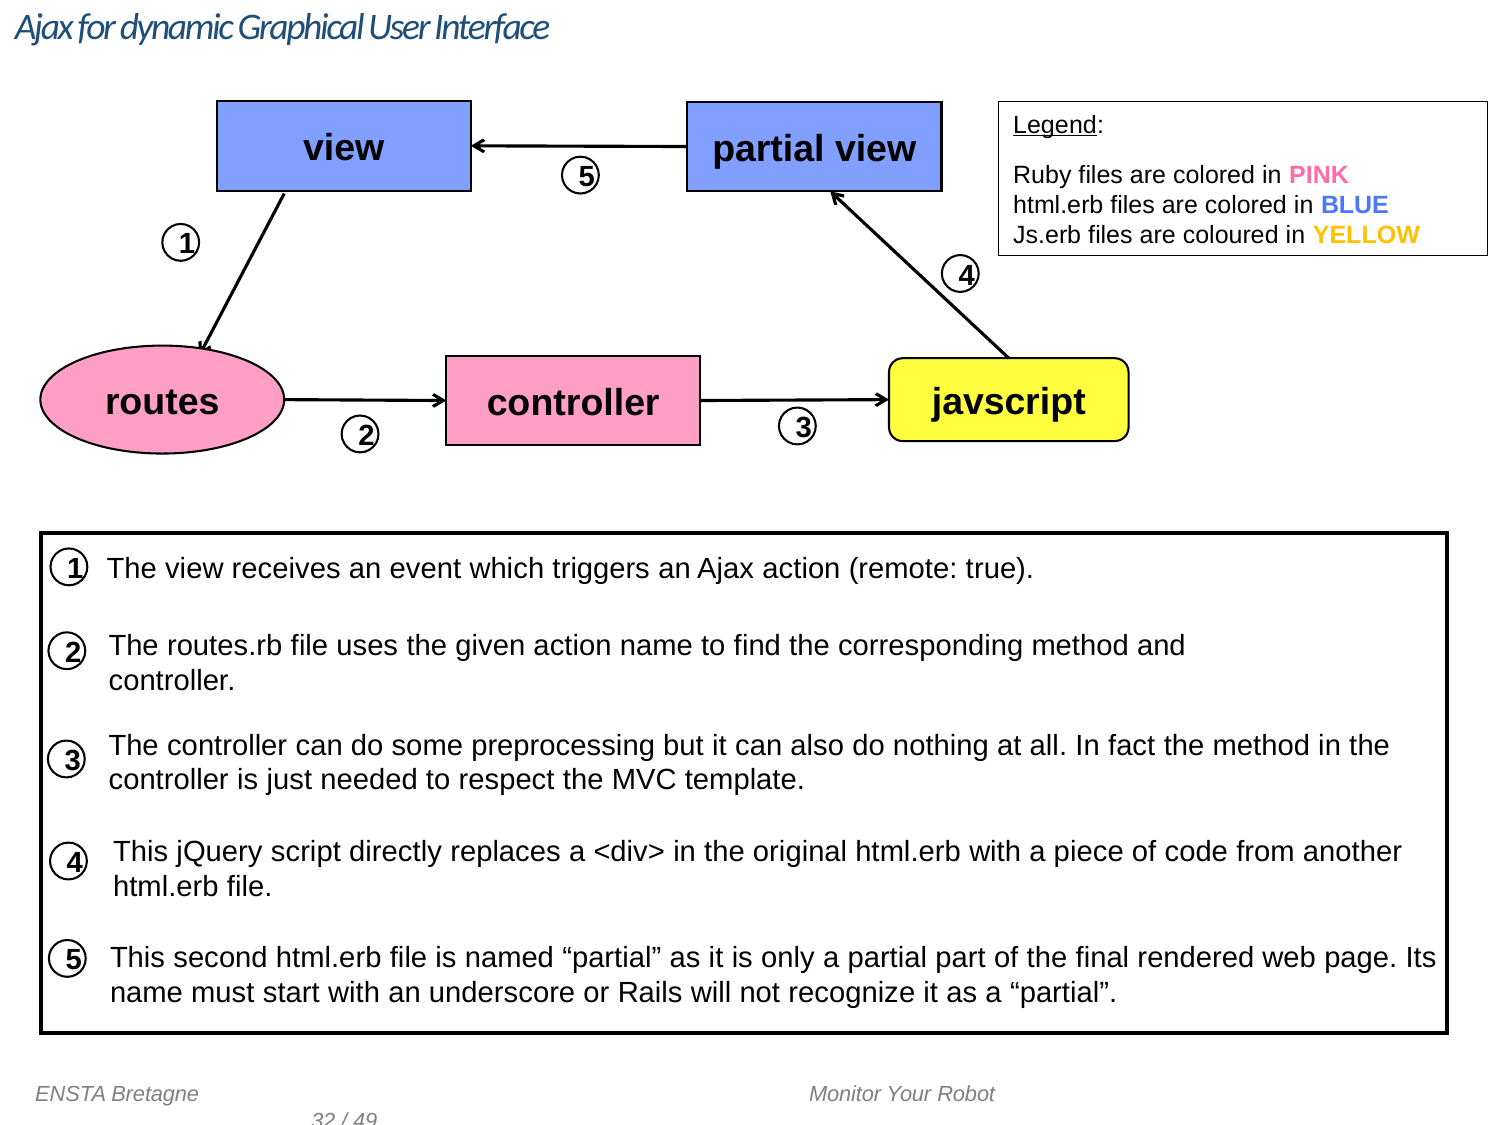

Ajax for dynamic Graphical User Interface
view
Legend:
Ruby files are colored in PINK
html.erb files are colored in BLUE
Js.erb files are coloured in YELLOW
partial view
5
1
4
routes
controller
javscript
3
2

The view receives an event which triggers an Ajax action (remote: true).
1
The routes.rb file uses the given action name to find the corresponding method and
controller.
2
The controller can do some preprocessing but it can also do nothing at all. In fact the method in the controller is just needed to respect the MVC template.
3
This jQuery script directly replaces a <div> in the original html.erb with a piece of code from another html.erb file.
4
This second html.erb file is named “partial” as it is only a partial part of the final rendered web page. Its name must start with an underscore or Rails will not recognize it as a “partial”.
5
    ENSTA Bretagne 				        Monitor Your Robot 					32 / 49